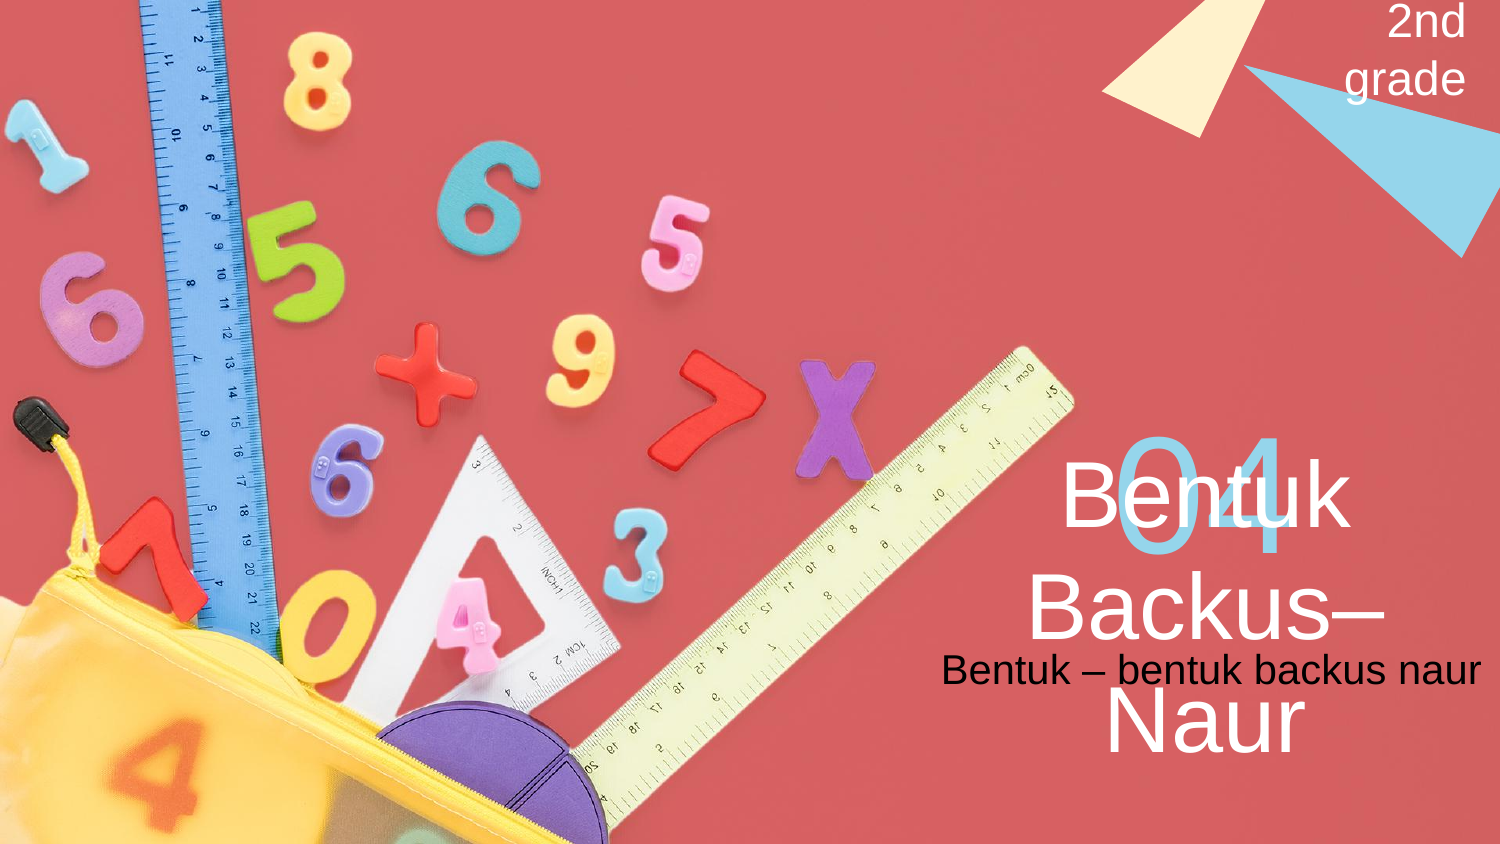

2nd grade
04
Bentuk Backus–Naur
Bentuk – bentuk backus naur